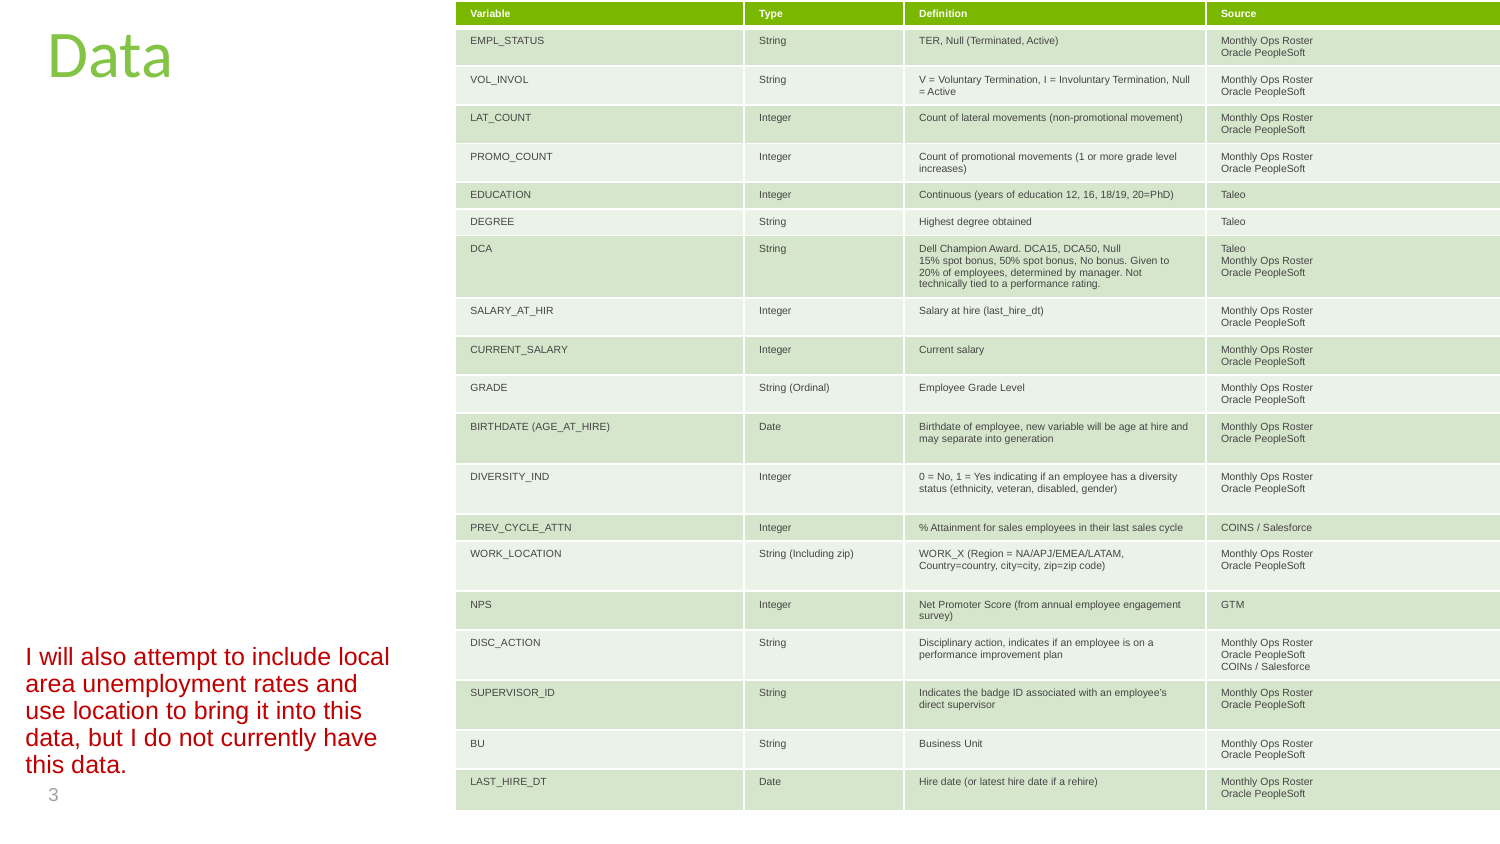

| Variable | Type | Definition | Source |
| --- | --- | --- | --- |
| EMPL\_STATUS | String | TER, Null (Terminated, Active) | Monthly Ops Roster Oracle PeopleSoft |
| VOL\_INVOL | String | V = Voluntary Termination, I = Involuntary Termination, Null = Active | Monthly Ops Roster Oracle PeopleSoft |
| LAT\_COUNT | Integer | Count of lateral movements (non-promotional movement) | Monthly Ops Roster Oracle PeopleSoft |
| PROMO\_COUNT | Integer | Count of promotional movements (1 or more grade level increases) | Monthly Ops Roster Oracle PeopleSoft |
| EDUCATION | Integer | Continuous (years of education 12, 16, 18/19, 20=PhD) | Taleo |
| DEGREE | String | Highest degree obtained | Taleo |
| DCA | String | Dell Champion Award. DCA15, DCA50, Null 15% spot bonus, 50% spot bonus, No bonus. Given to 20% of employees, determined by manager. Not technically tied to a performance rating. | Taleo Monthly Ops Roster Oracle PeopleSoft |
| SALARY\_AT\_HIR | Integer | Salary at hire (last\_hire\_dt) | Monthly Ops Roster Oracle PeopleSoft |
| CURRENT\_SALARY | Integer | Current salary | Monthly Ops Roster Oracle PeopleSoft |
| GRADE | String (Ordinal) | Employee Grade Level | Monthly Ops Roster Oracle PeopleSoft |
| BIRTHDATE (AGE\_AT\_HIRE) | Date | Birthdate of employee, new variable will be age at hire and may separate into generation | Monthly Ops Roster Oracle PeopleSoft |
| DIVERSITY\_IND | Integer | 0 = No, 1 = Yes indicating if an employee has a diversity status (ethnicity, veteran, disabled, gender) | Monthly Ops Roster Oracle PeopleSoft |
| PREV\_CYCLE\_ATTN | Integer | % Attainment for sales employees in their last sales cycle | COINS / Salesforce |
| WORK\_LOCATION | String (Including zip) | WORK\_X (Region = NA/APJ/EMEA/LATAM, Country=country, city=city, zip=zip code) | Monthly Ops Roster Oracle PeopleSoft |
| NPS | Integer | Net Promoter Score (from annual employee engagement survey) | GTM |
| DISC\_ACTION | String | Disciplinary action, indicates if an employee is on a performance improvement plan | Monthly Ops Roster Oracle PeopleSoft COINs / Salesforce |
| SUPERVISOR\_ID | String | Indicates the badge ID associated with an employee’s direct supervisor | Monthly Ops Roster Oracle PeopleSoft |
| BU | String | Business Unit | Monthly Ops Roster Oracle PeopleSoft |
| LAST\_HIRE\_DT | Date | Hire date (or latest hire date if a rehire) | Monthly Ops Roster Oracle PeopleSoft |
Data

I will also attempt to include local area unemployment rates and use location to bring it into this data, but I do not currently have this data.